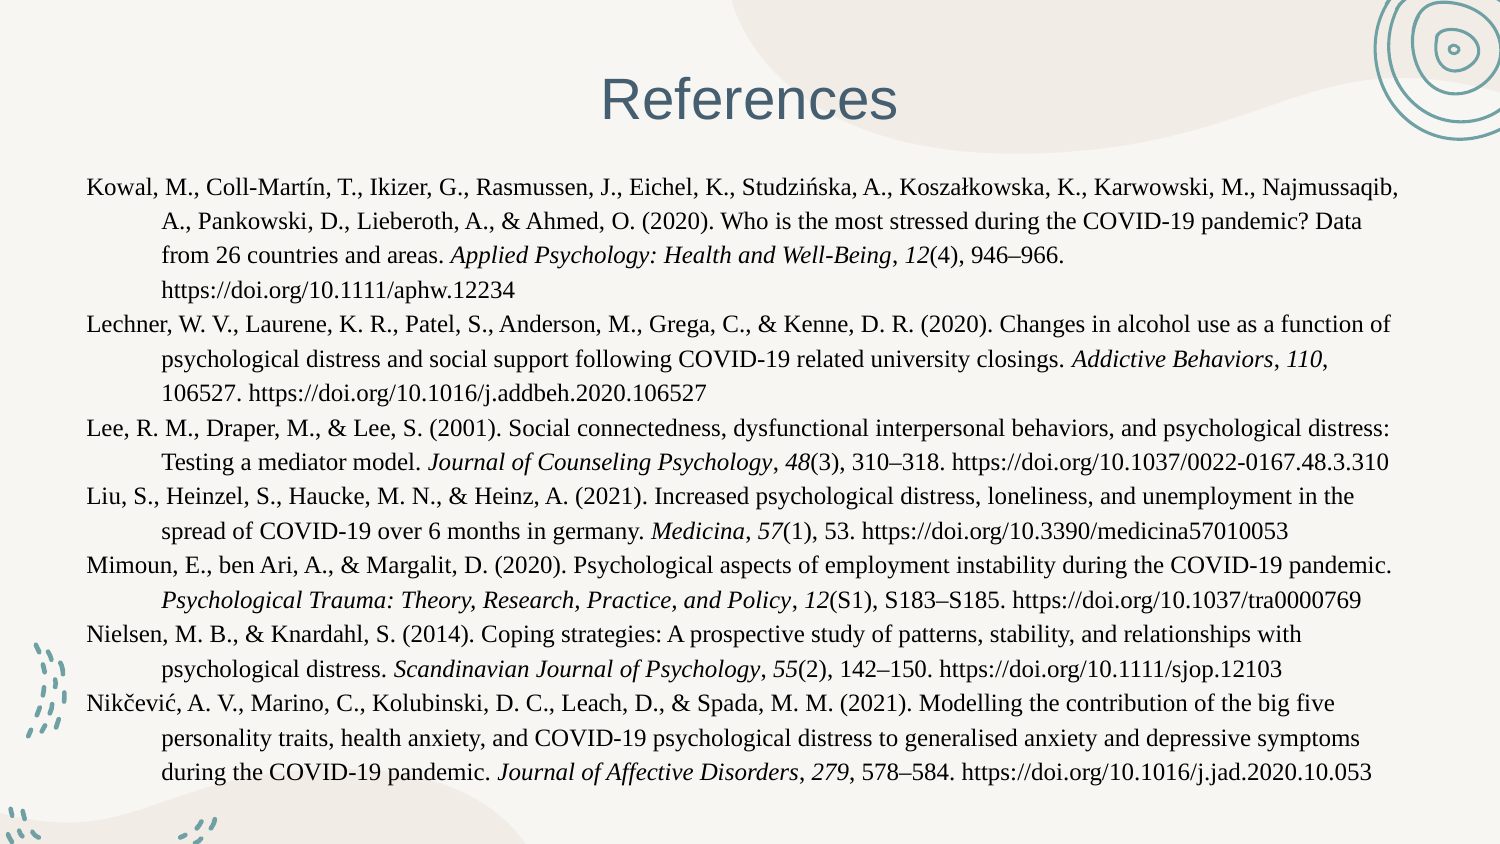

# References
Kowal, M., Coll‐Martín, T., Ikizer, G., Rasmussen, J., Eichel, K., Studzińska, A., Koszałkowska, K., Karwowski, M., Najmussaqib, A., Pankowski, D., Lieberoth, A., & Ahmed, O. (2020). Who is the most stressed during the COVID‐19 pandemic? Data from 26 countries and areas. Applied Psychology: Health and Well-Being, 12(4), 946–966. https://doi.org/10.1111/aphw.12234
Lechner, W. V., Laurene, K. R., Patel, S., Anderson, M., Grega, C., & Kenne, D. R. (2020). Changes in alcohol use as a function of psychological distress and social support following COVID-19 related university closings. Addictive Behaviors, 110, 106527. https://doi.org/10.1016/j.addbeh.2020.106527
Lee, R. M., Draper, M., & Lee, S. (2001). Social connectedness, dysfunctional interpersonal behaviors, and psychological distress: Testing a mediator model. Journal of Counseling Psychology, 48(3), 310–318. https://doi.org/10.1037/0022-0167.48.3.310
Liu, S., Heinzel, S., Haucke, M. N., & Heinz, A. (2021). Increased psychological distress, loneliness, and unemployment in the spread of COVID-19 over 6 months in germany. Medicina, 57(1), 53. https://doi.org/10.3390/medicina57010053
Mimoun, E., ben Ari, A., & Margalit, D. (2020). Psychological aspects of employment instability during the COVID-19 pandemic. Psychological Trauma: Theory, Research, Practice, and Policy, 12(S1), S183–S185. https://doi.org/10.1037/tra0000769
Nielsen, M. B., & Knardahl, S. (2014). Coping strategies: A prospective study of patterns, stability, and relationships with psychological distress. Scandinavian Journal of Psychology, 55(2), 142–150. https://doi.org/10.1111/sjop.12103
Nikčević, A. V., Marino, C., Kolubinski, D. C., Leach, D., & Spada, M. M. (2021). Modelling the contribution of the big five personality traits, health anxiety, and COVID-19 psychological distress to generalised anxiety and depressive symptoms during the COVID-19 pandemic. Journal of Affective Disorders, 279, 578–584. https://doi.org/10.1016/j.jad.2020.10.053